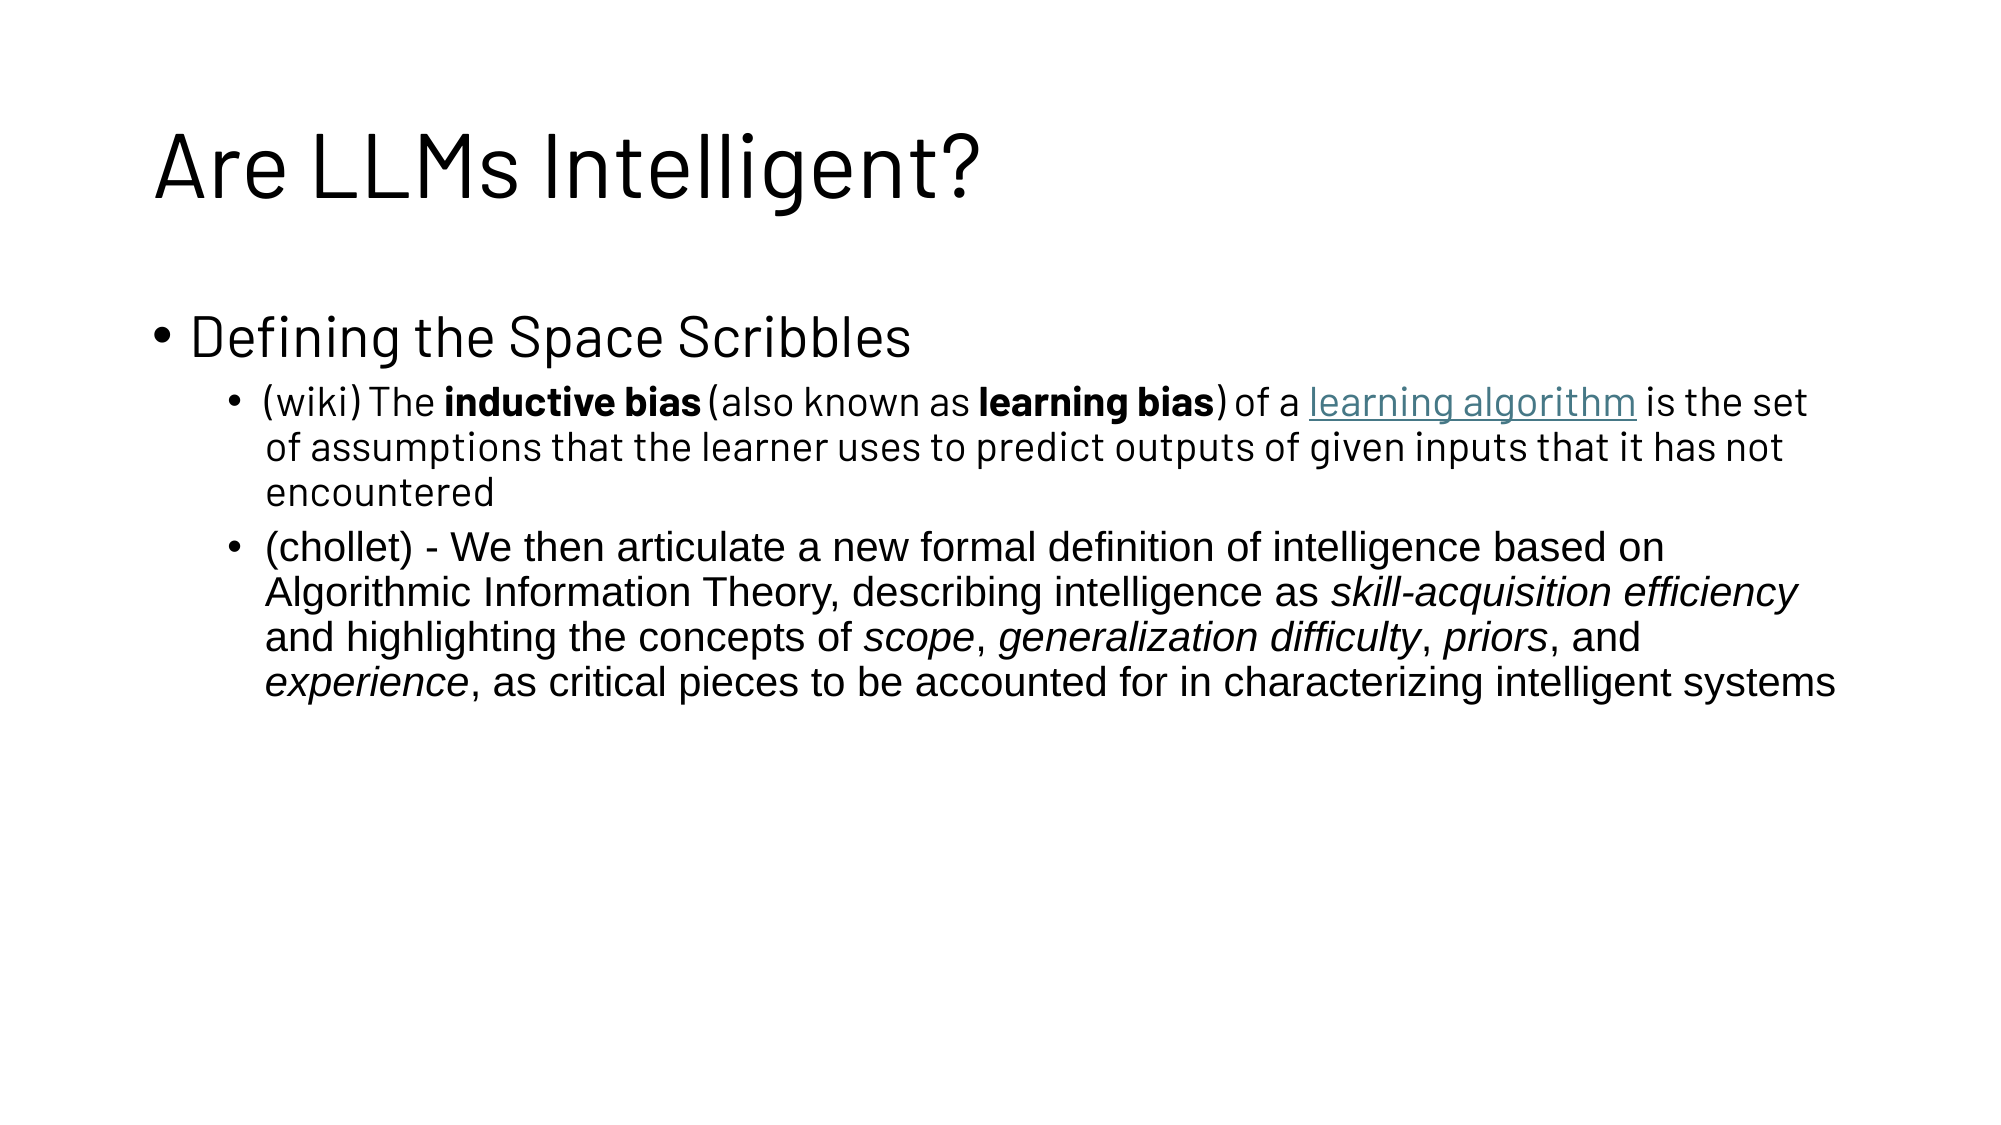

# Are LLMs Intelligent?
Defining the Space Scribbles
(wiki) The inductive bias (also known as learning bias) of a learning algorithm is the set of assumptions that the learner uses to predict outputs of given inputs that it has not encountered
(chollet) - We then articulate a new formal definition of intelligence based on Algorithmic Information Theory, describing intelligence as skill-acquisition efficiency and highlighting the concepts of scope, generalization difficulty, priors, and experience, as critical pieces to be accounted for in characterizing intelligent systems